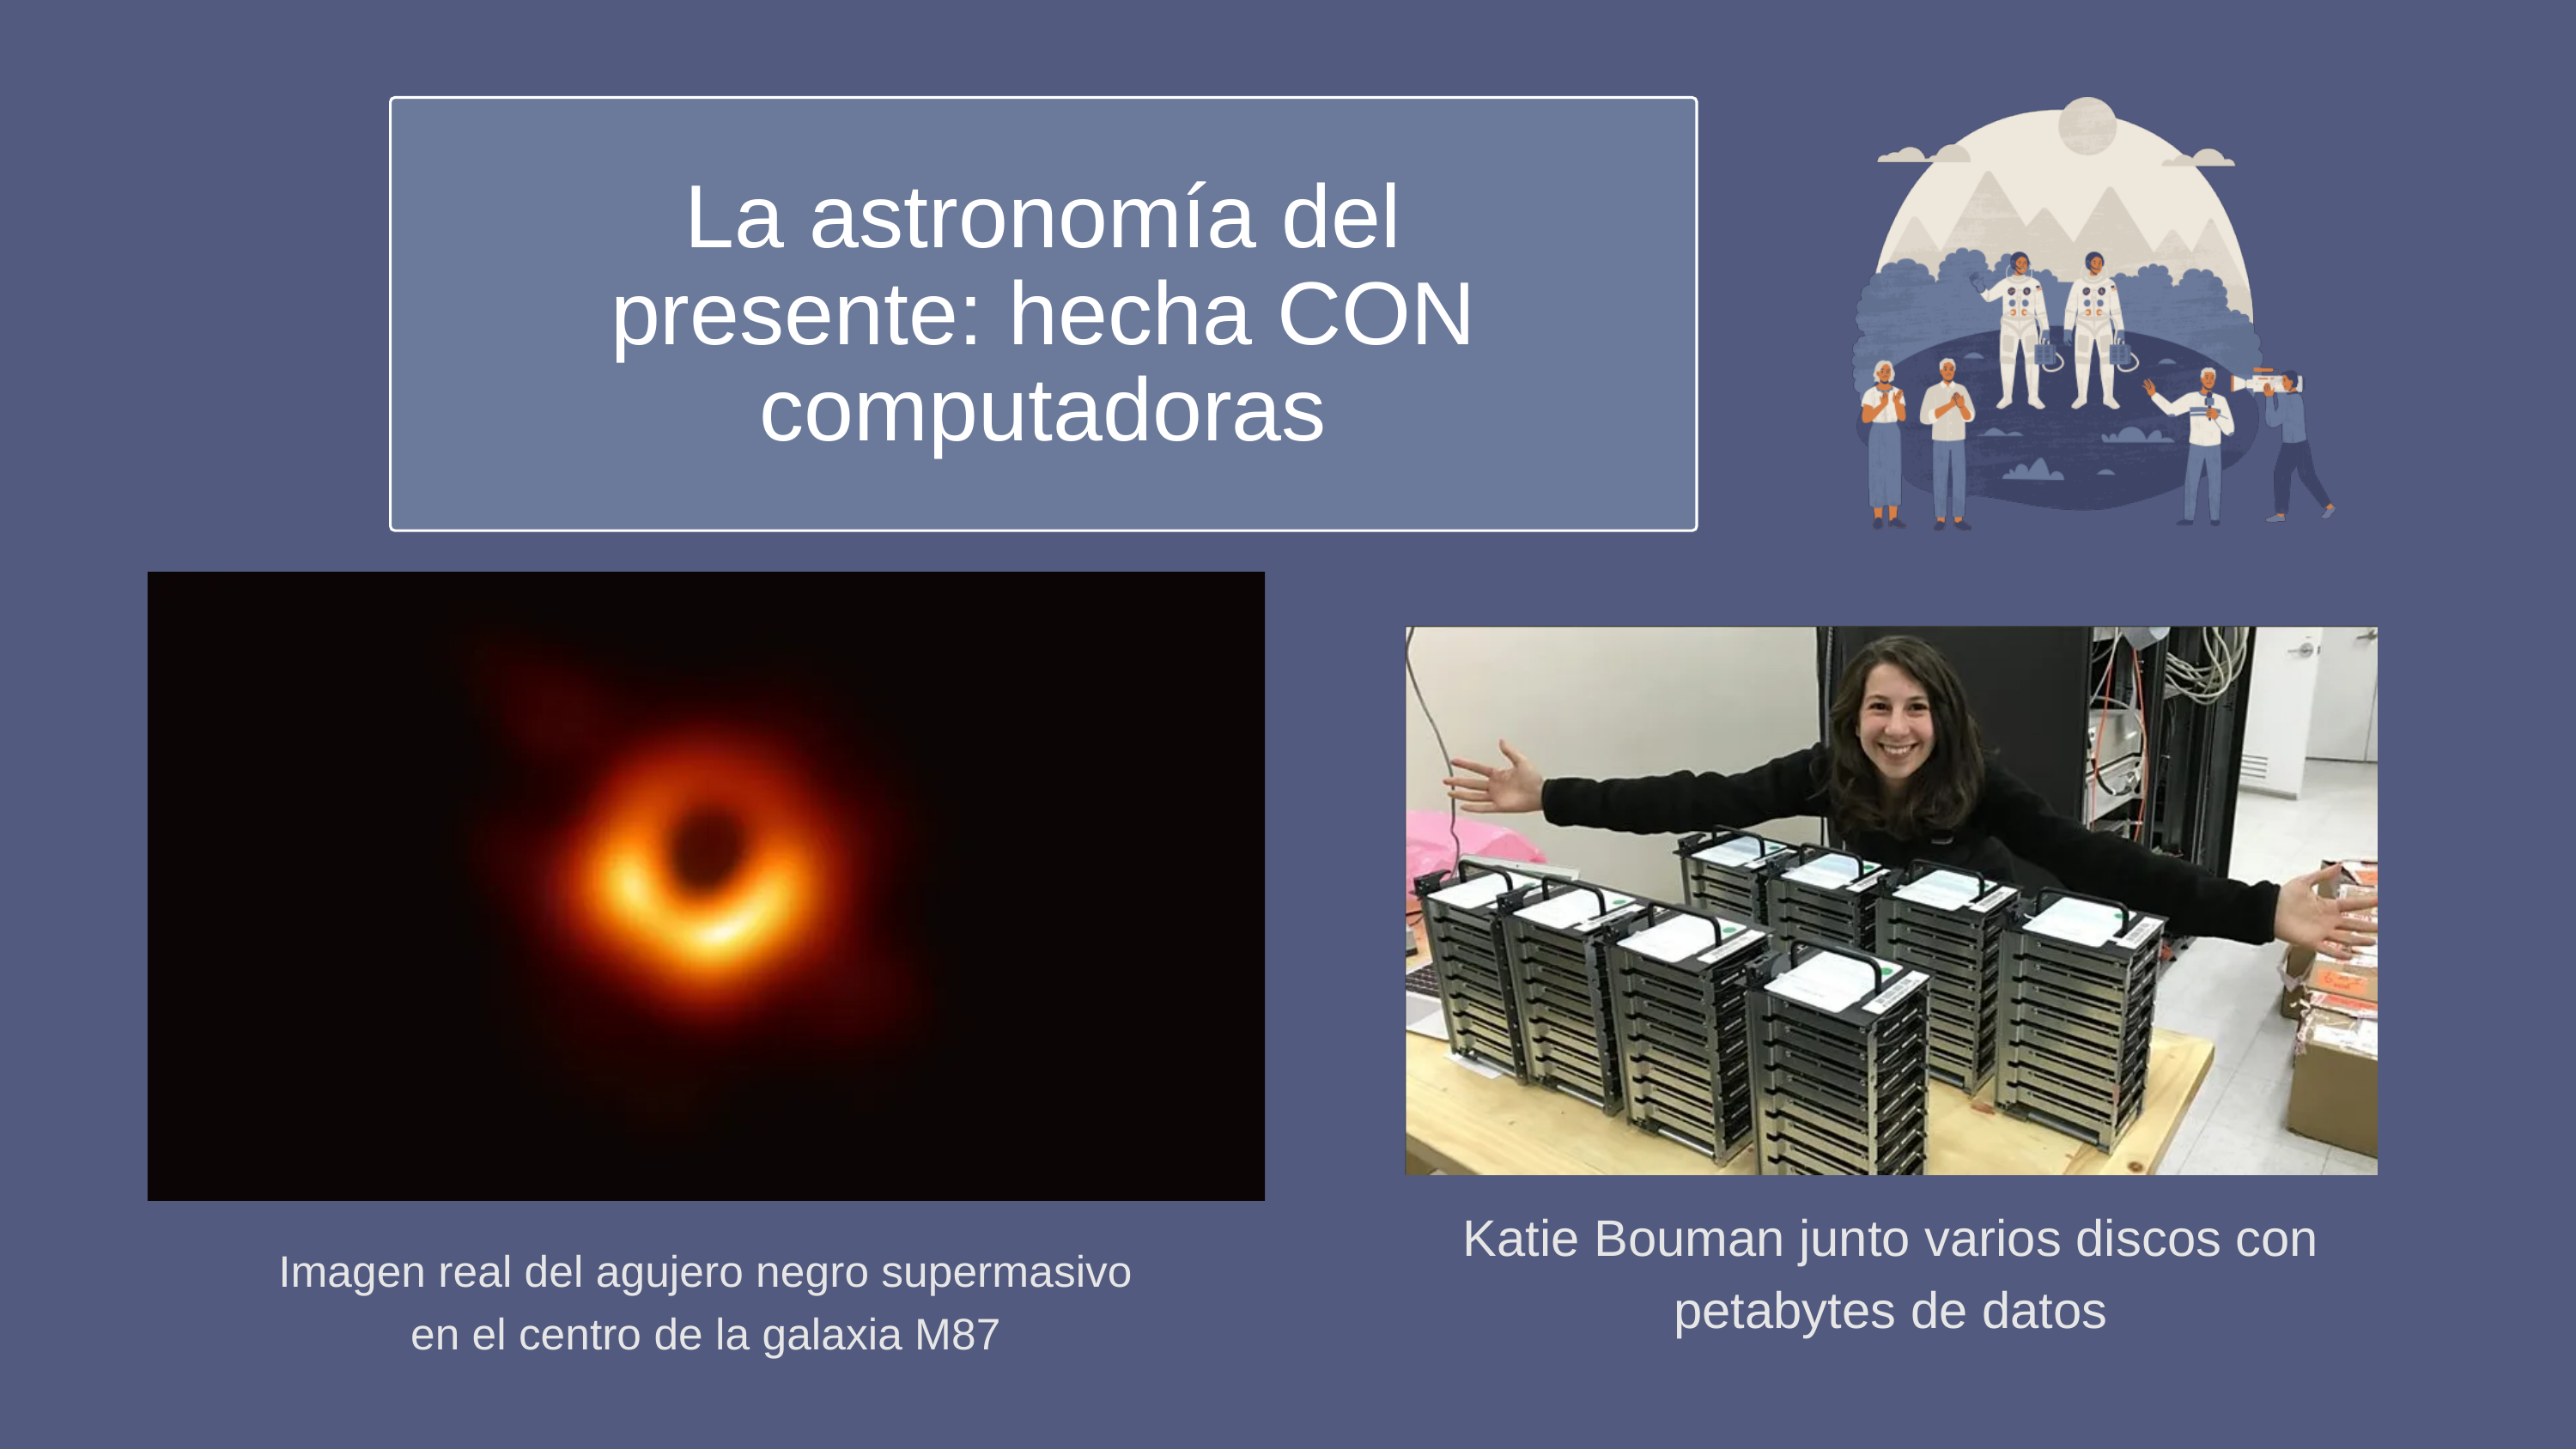

La astronomía del presente: hecha CON computadoras

Katie Bouman junto varios discos con petabytes de datos
Imagen real del agujero negro supermasivo en el centro de la galaxia M87